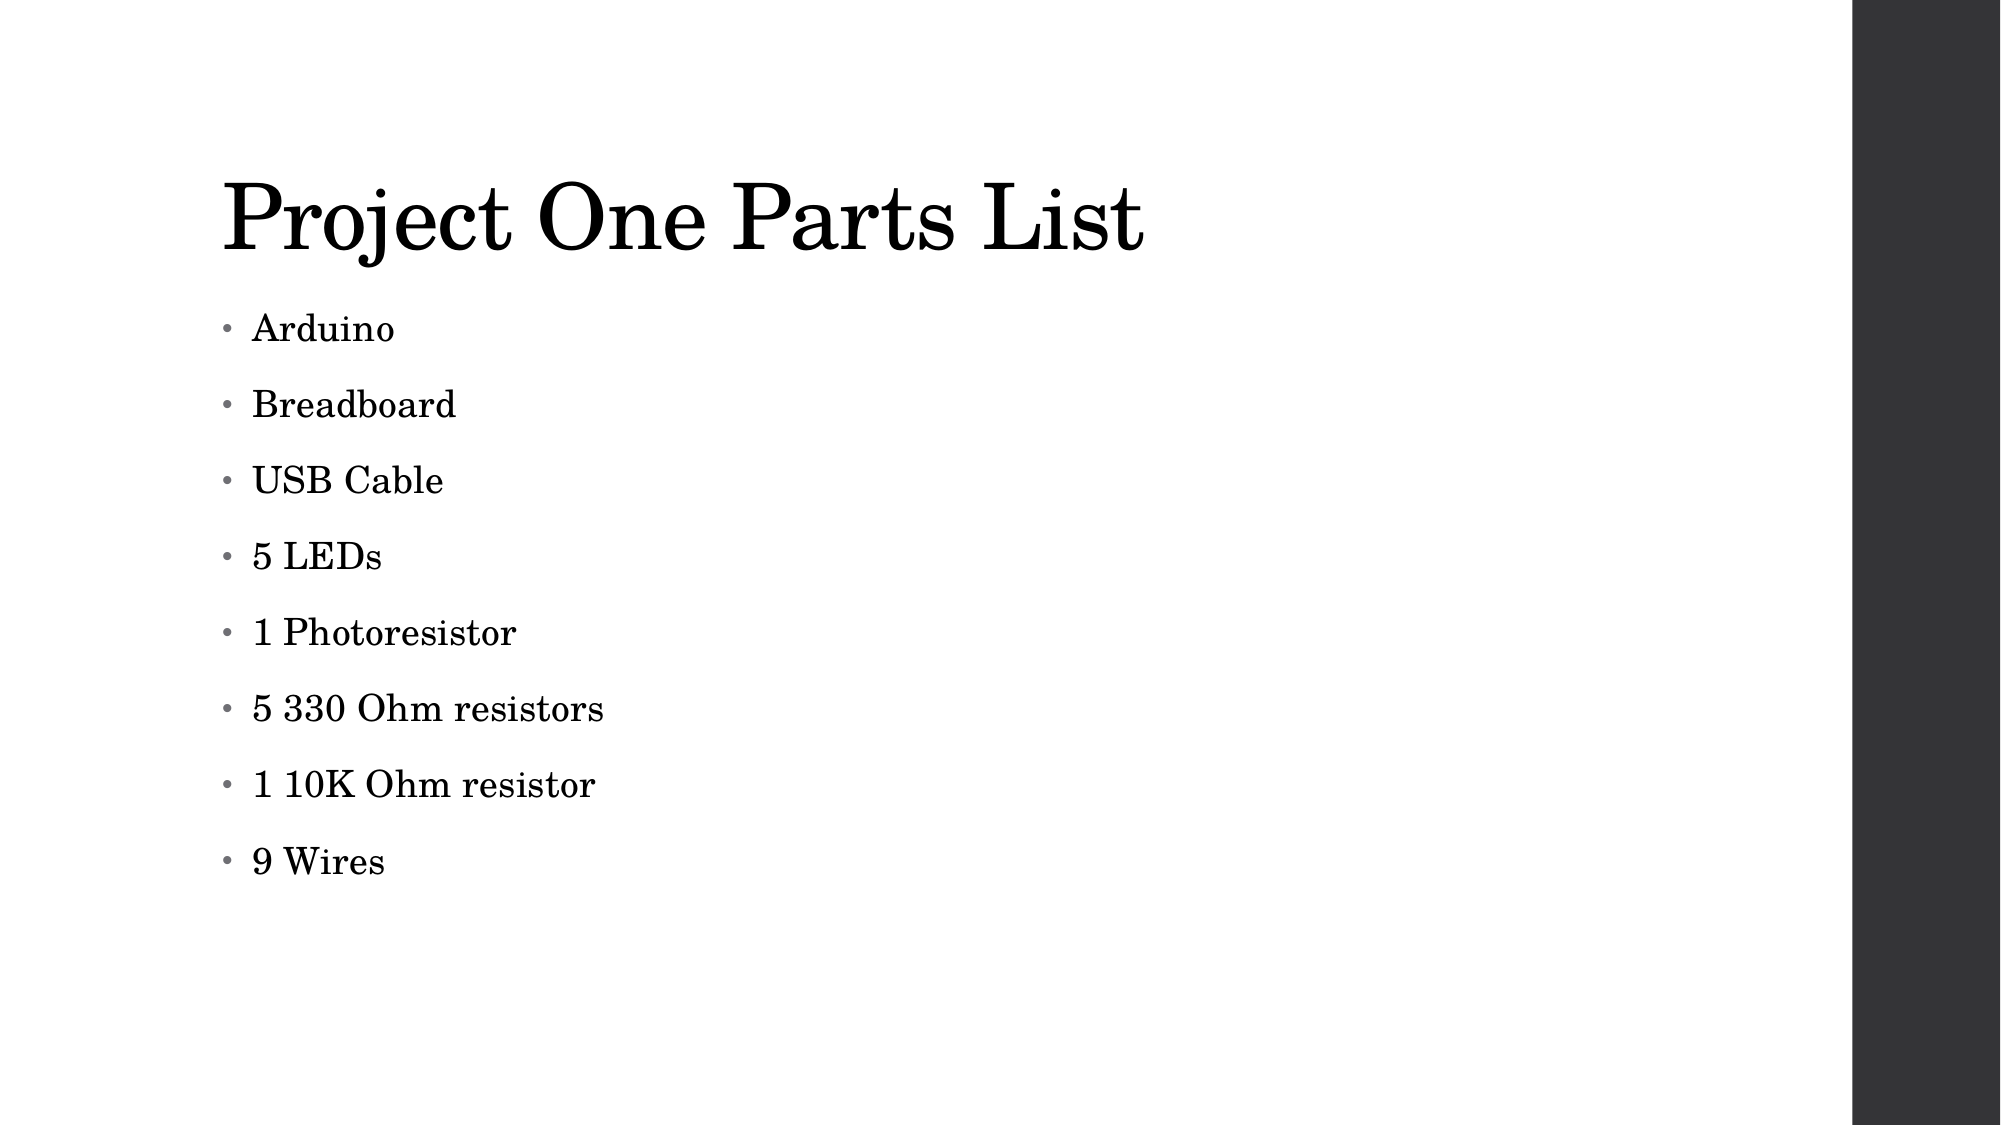

# Project One Parts List
Arduino
Breadboard
USB Cable
5 LEDs
1 Photoresistor
5 330 Ohm resistors
1 10K Ohm resistor
9 Wires